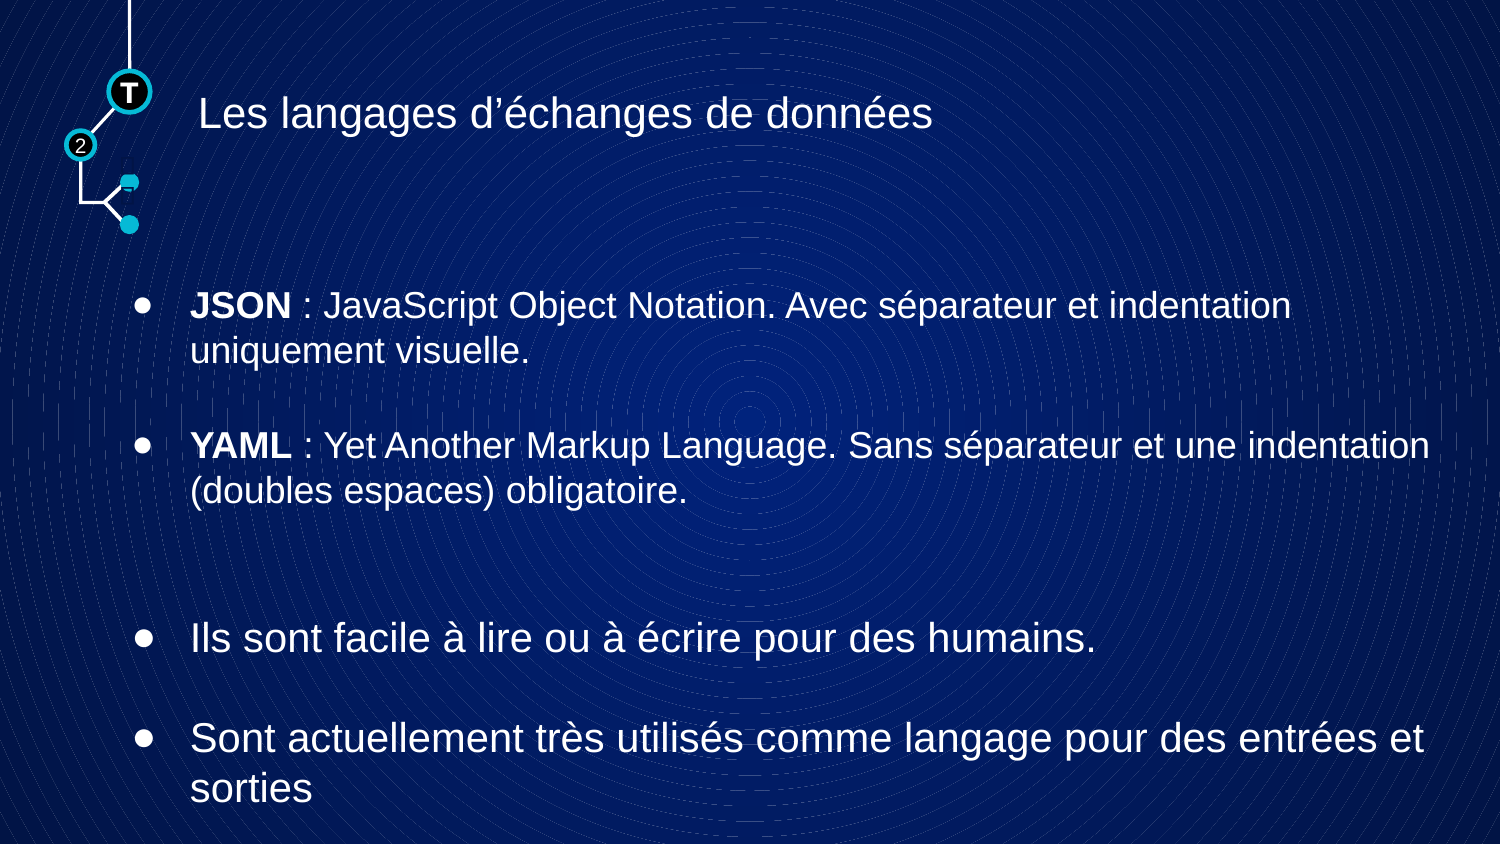

# Les langages d’échanges de données
T
2
🠺

🠺
JSON : JavaScript Object Notation. Avec séparateur et indentation uniquement visuelle.

YAML : Yet Another Markup Language. Sans séparateur et une indentation (doubles espaces) obligatoire.

Ils sont facile à lire ou à écrire pour des humains.

Sont actuellement très utilisés comme langage pour des entrées et sorties